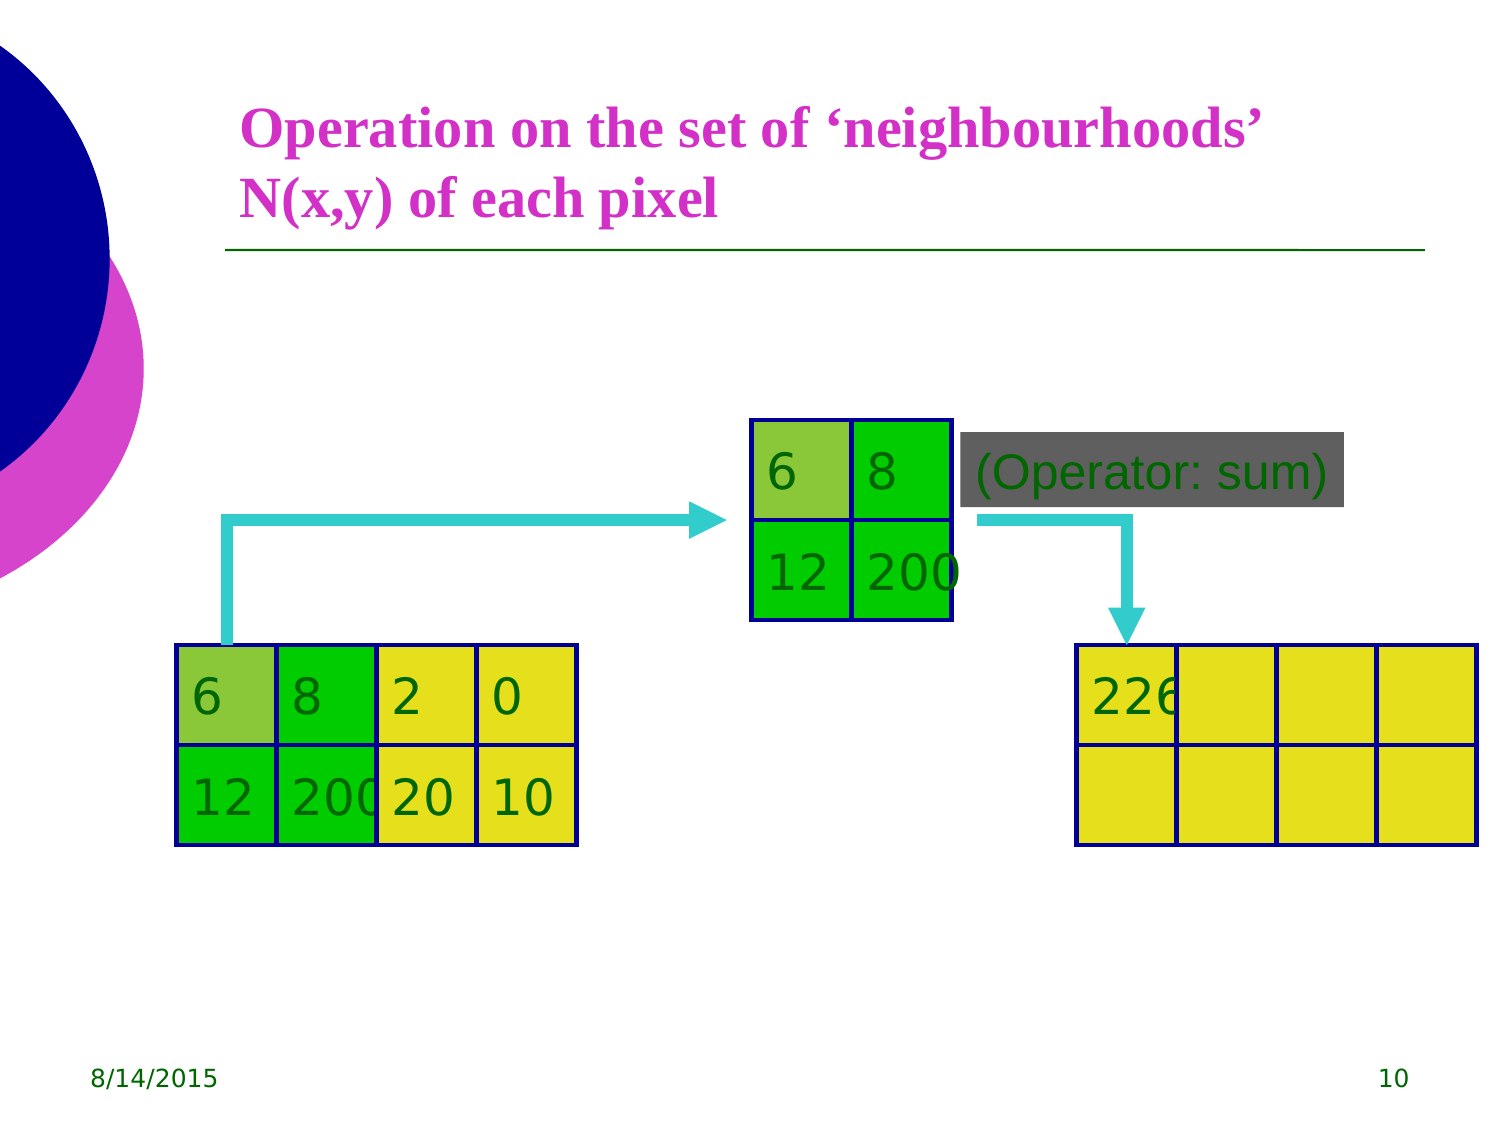

# Operation on the set of ‘neighbourhoods’ N(x,y) of each pixel

6
8
12
200
(Operator: sum)
6
8
2
0
226

12
200
20
10

8/14/2015
10